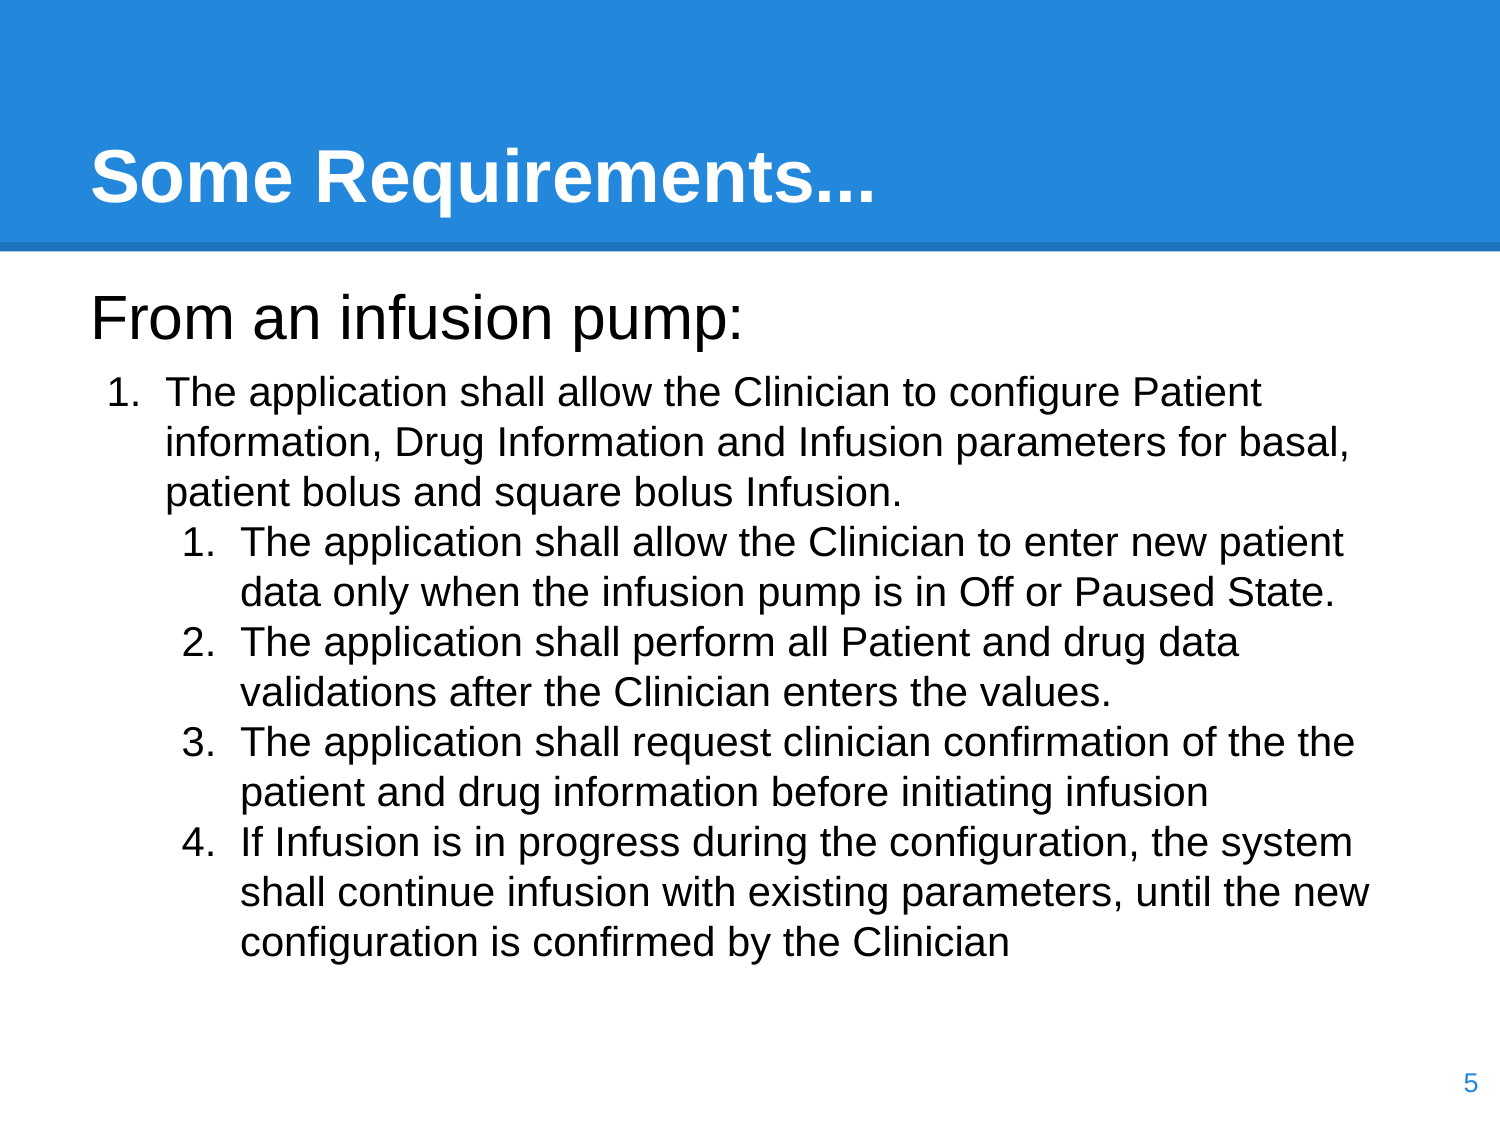

# Some Requirements...
From an infusion pump:
The application shall allow the Clinician to configure Patient information, Drug Information and Infusion parameters for basal, patient bolus and square bolus Infusion.
The application shall allow the Clinician to enter new patient data only when the infusion pump is in Off or Paused State.
The application shall perform all Patient and drug data validations after the Clinician enters the values.
The application shall request clinician confirmation of the the patient and drug information before initiating infusion
If Infusion is in progress during the configuration, the system shall continue infusion with existing parameters, until the new configuration is confirmed by the Clinician

5